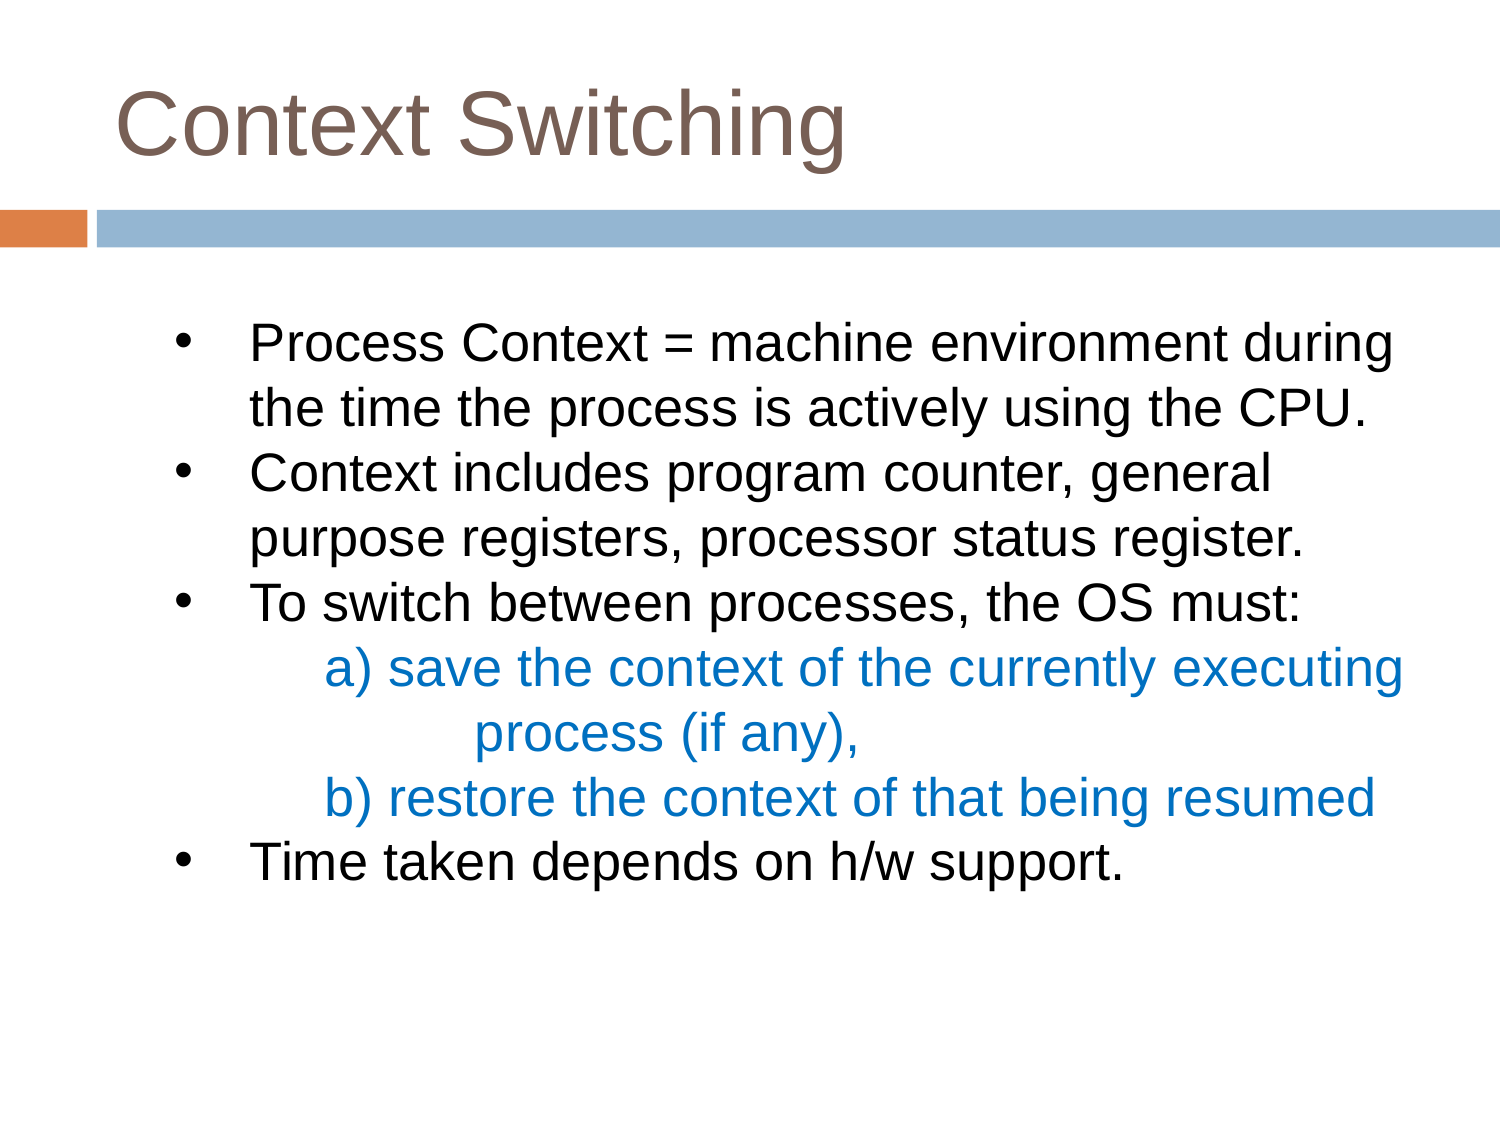

# Context Switching
Process Context = machine environment during the time the process is actively using the CPU.
Context includes program counter, general purpose registers, processor status register.
To switch between processes, the OS must:
	a) save the context of the currently executing 	  	process (if any),
	b) restore the context of that being resumed
Time taken depends on h/w support.